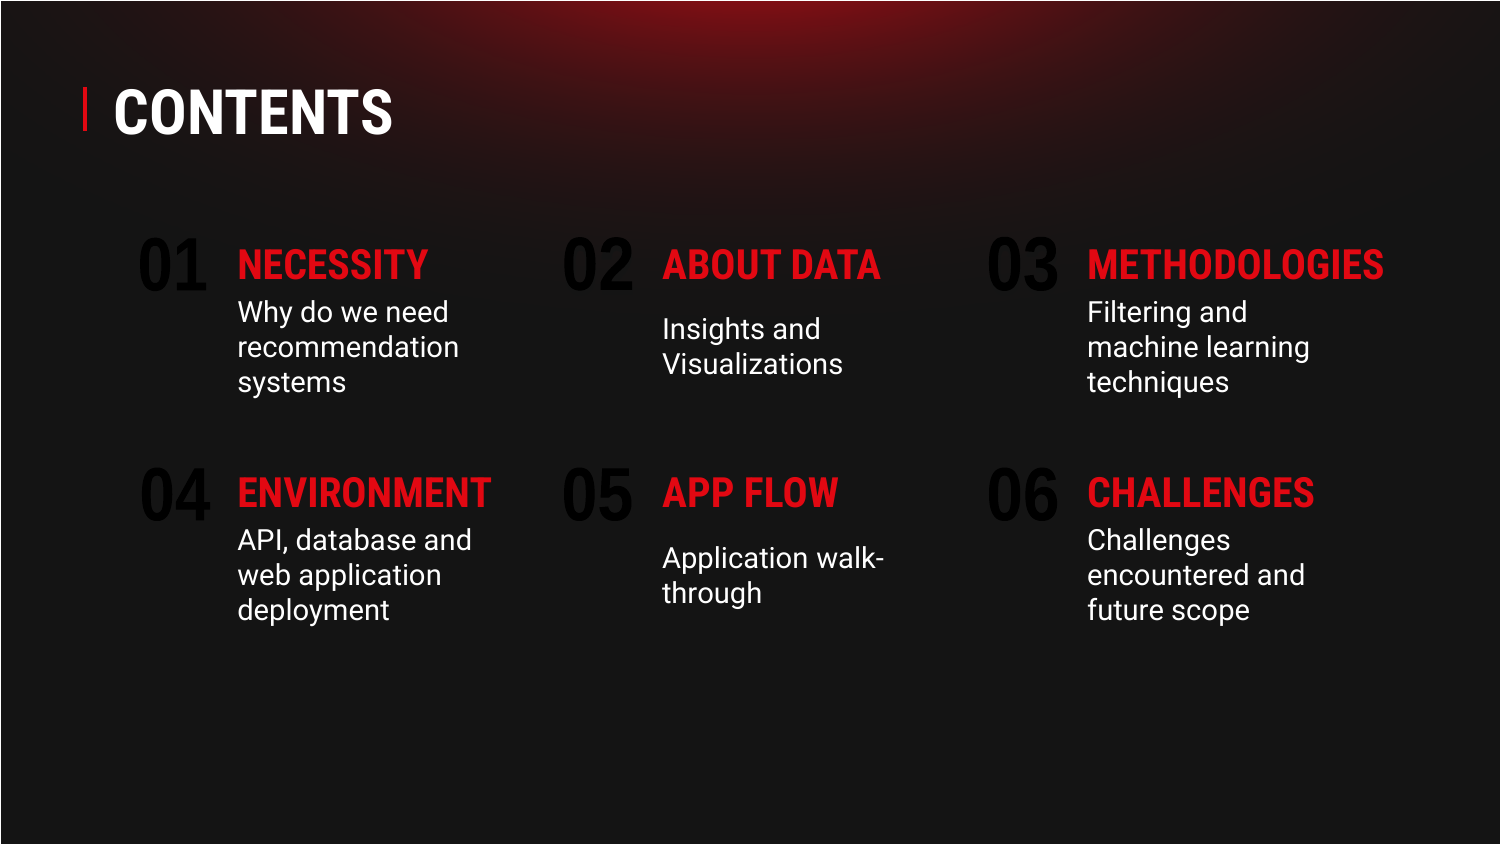

CONTENTS
02
01
03
03
02
01
# NECESSITY
ABOUT DATA
METHODOLOGIES
Why do we need recommendation systems
Insights and Visualizations
Filtering and machine learning techniques
04
05
06
ENVIRONMENT
APP FLOW
CHALLENGES
04
05
06
API, database and web application deployment
Application walk-through
Challenges encountered and future scope